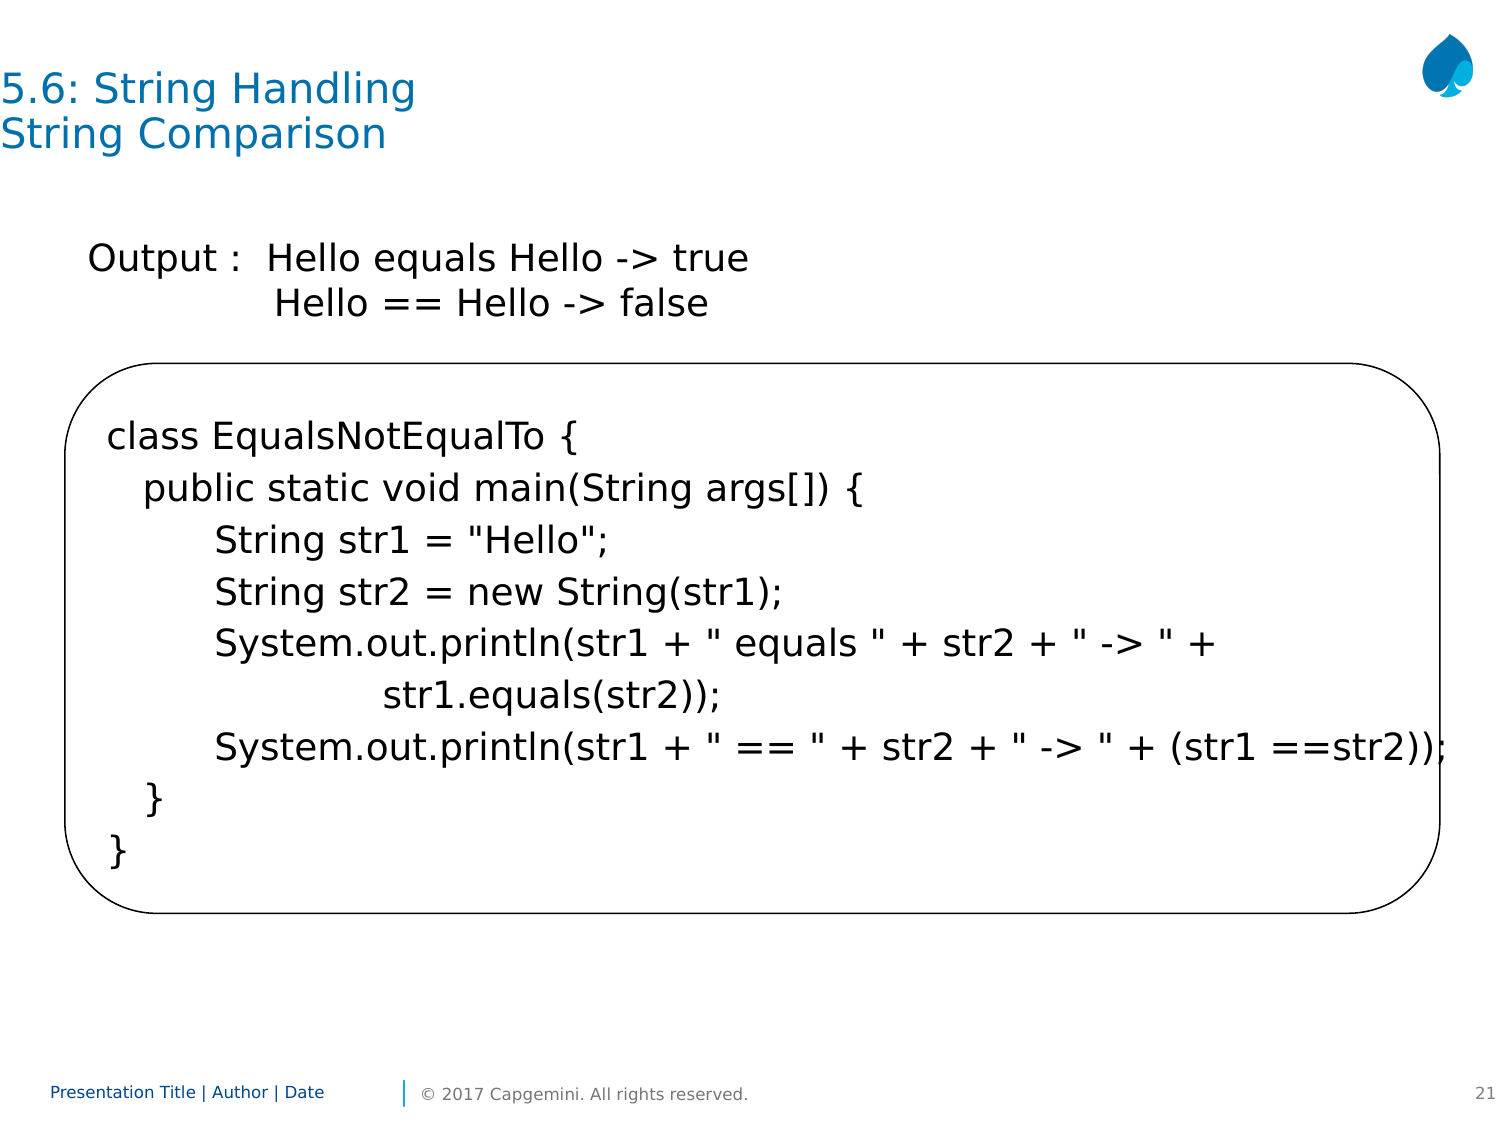

5.6: String Handling
String Comparison
Output :  Hello equals Hello -> true
		Hello == Hello -> false
class EqualsNotEqualTo {
   public static void main(String args[]) {
         String str1 = "Hello";
         String str2 = new String(str1);
         System.out.println(str1 + " equals " + str2 + " -> " +
                       str1.equals(str2));
         System.out.println(str1 + " == " + str2 + " -> " + (str1 ==str2));
   }
}